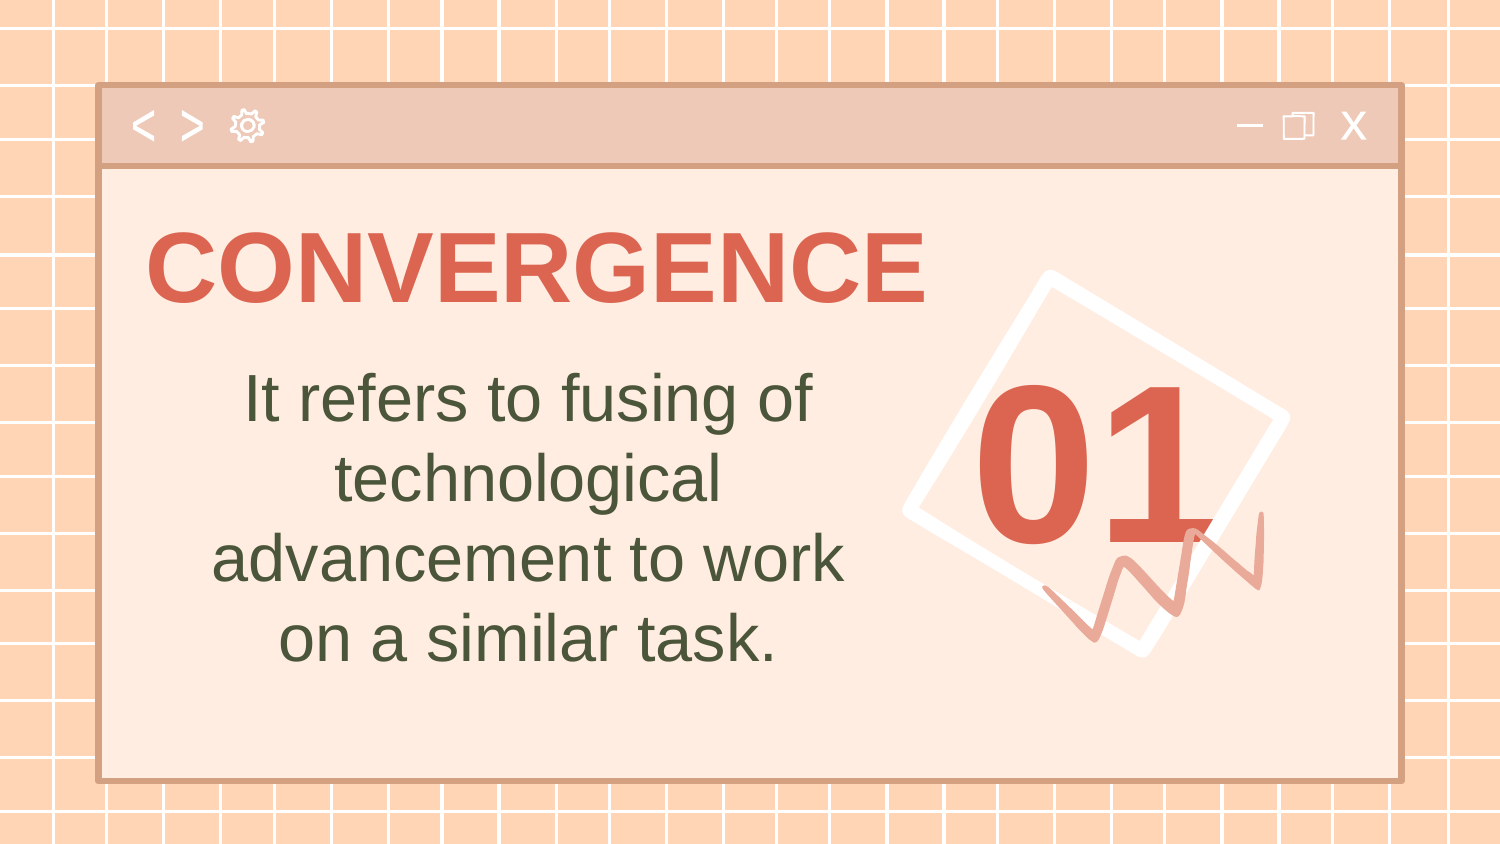

# CONVERGENCE

01
It refers to fusing of technological advancement to work on a similar task.